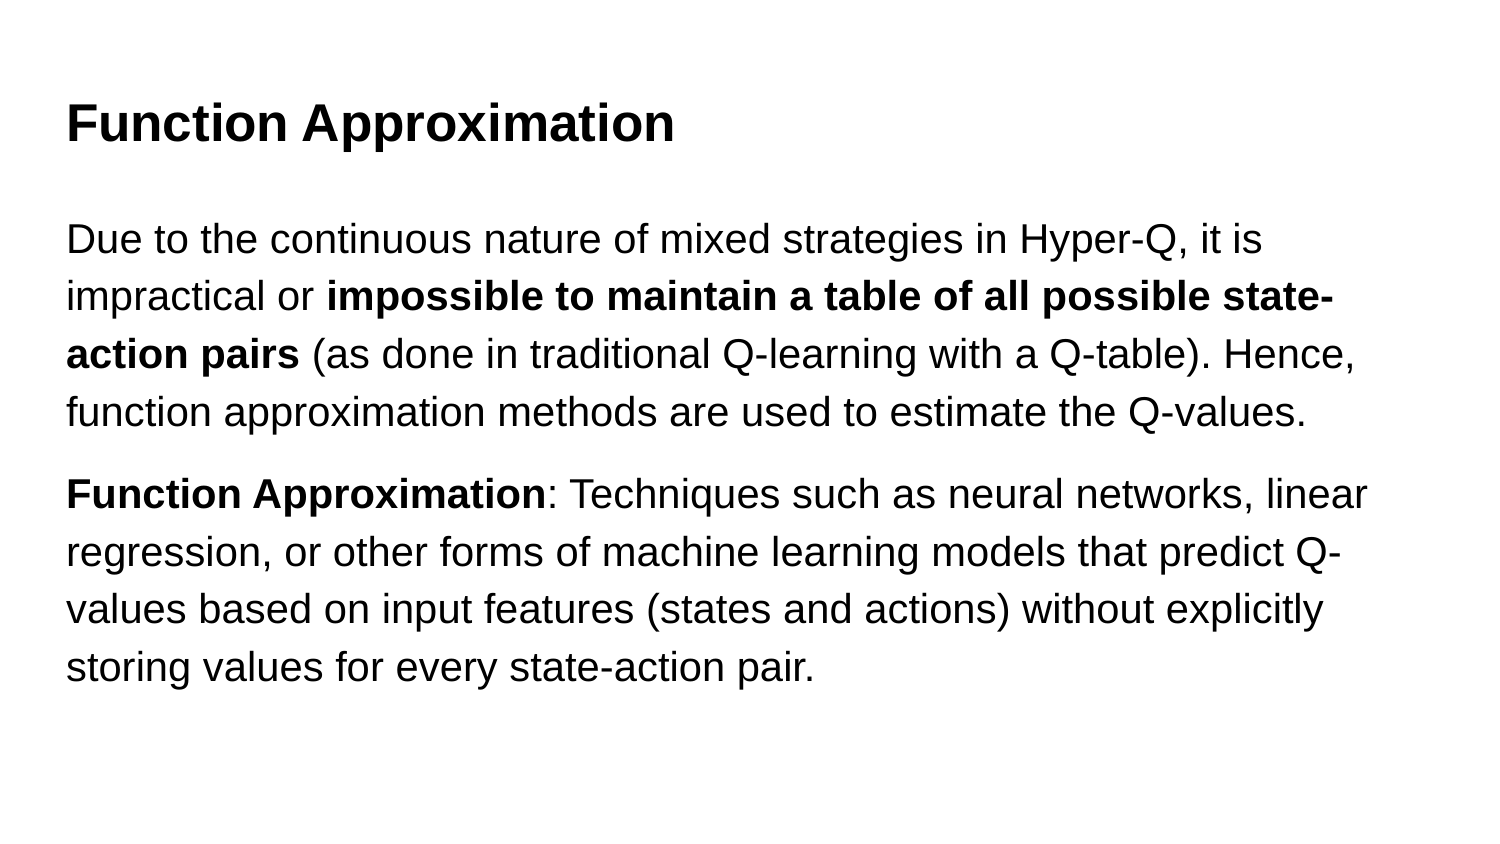

# Function Approximation
Due to the continuous nature of mixed strategies in Hyper-Q, it is impractical or impossible to maintain a table of all possible state-action pairs (as done in traditional Q-learning with a Q-table). Hence, function approximation methods are used to estimate the Q-values.
Function Approximation: Techniques such as neural networks, linear regression, or other forms of machine learning models that predict Q-values based on input features (states and actions) without explicitly storing values for every state-action pair.